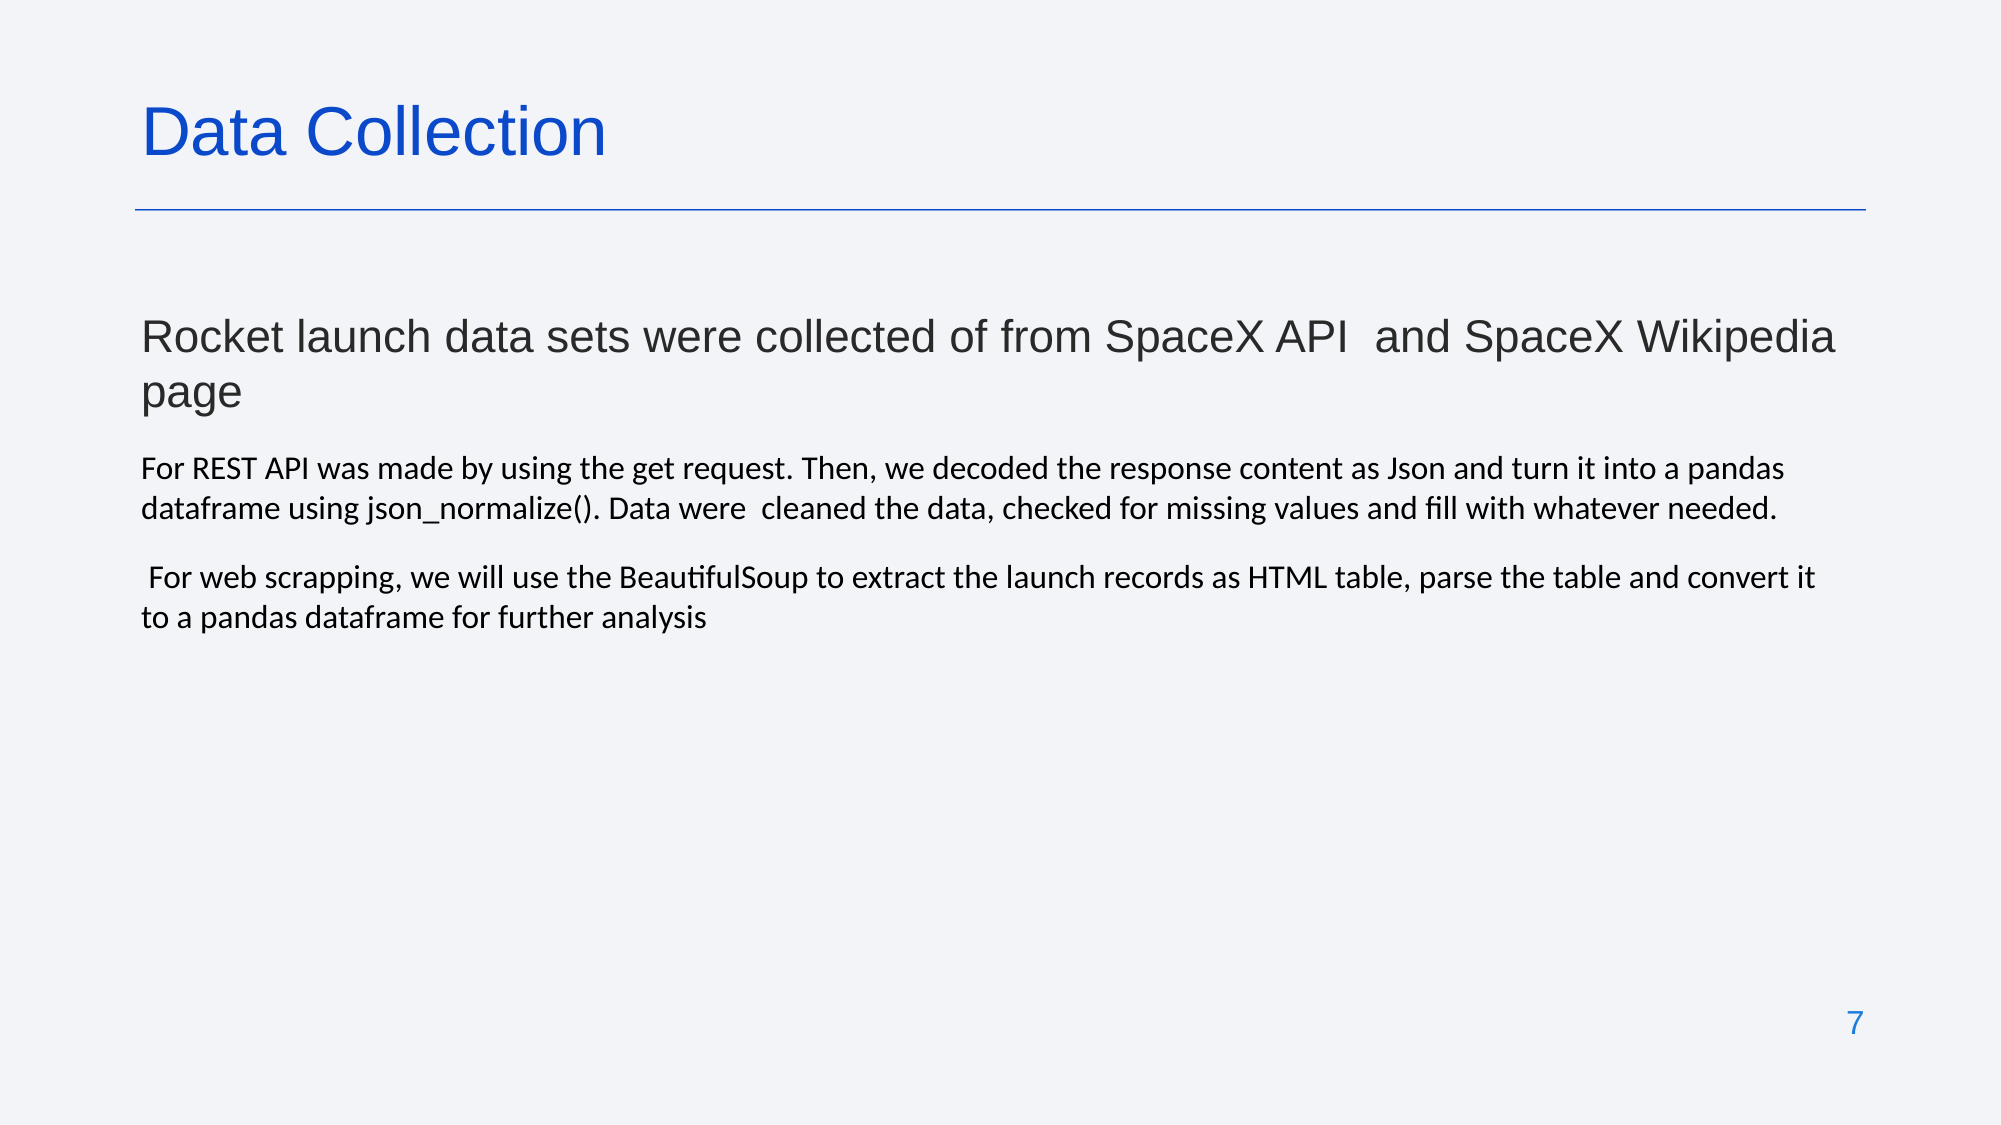

Data Collection
Rocket launch data sets were collected of from SpaceX API  and SpaceX Wikipedia page
For REST API was made by using the get request. Then, we decoded the response content as Json and turn it into a pandas dataframe using json_normalize(). Data were  cleaned the data, checked for missing values and fill with whatever needed.
 For web scrapping, we will use the BeautifulSoup to extract the launch records as HTML table, parse the table and convert it to a pandas dataframe for further analysis

7